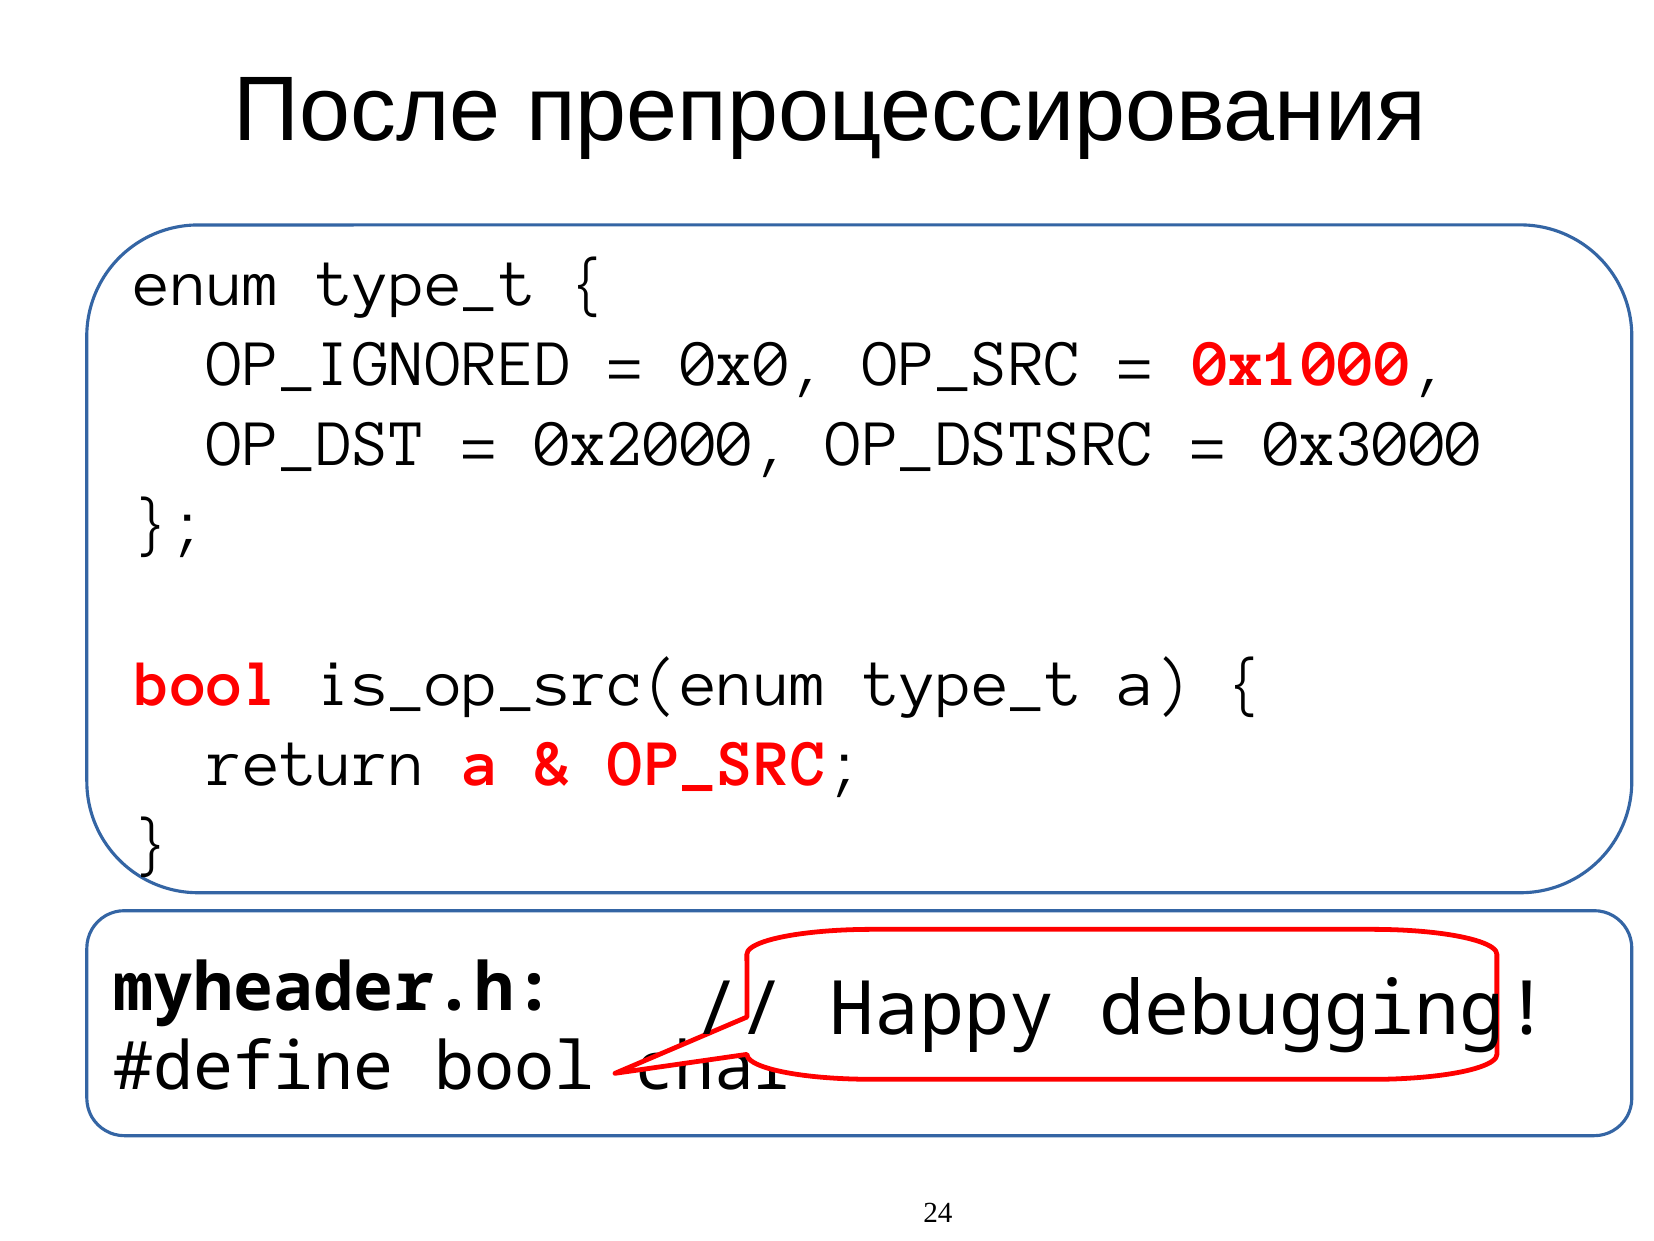

После препроцессирования
enum type_t {
  OP_IGNORED = 0x0, OP_SRC = 0x1000,
  OP_DST = 0x2000, OP_DSTSRC = 0x3000
};

bool is_op_src(enum type_t a) {
  return a & OP_SRC;
}
myheader.h:
#define bool char
// Happy debugging!
24